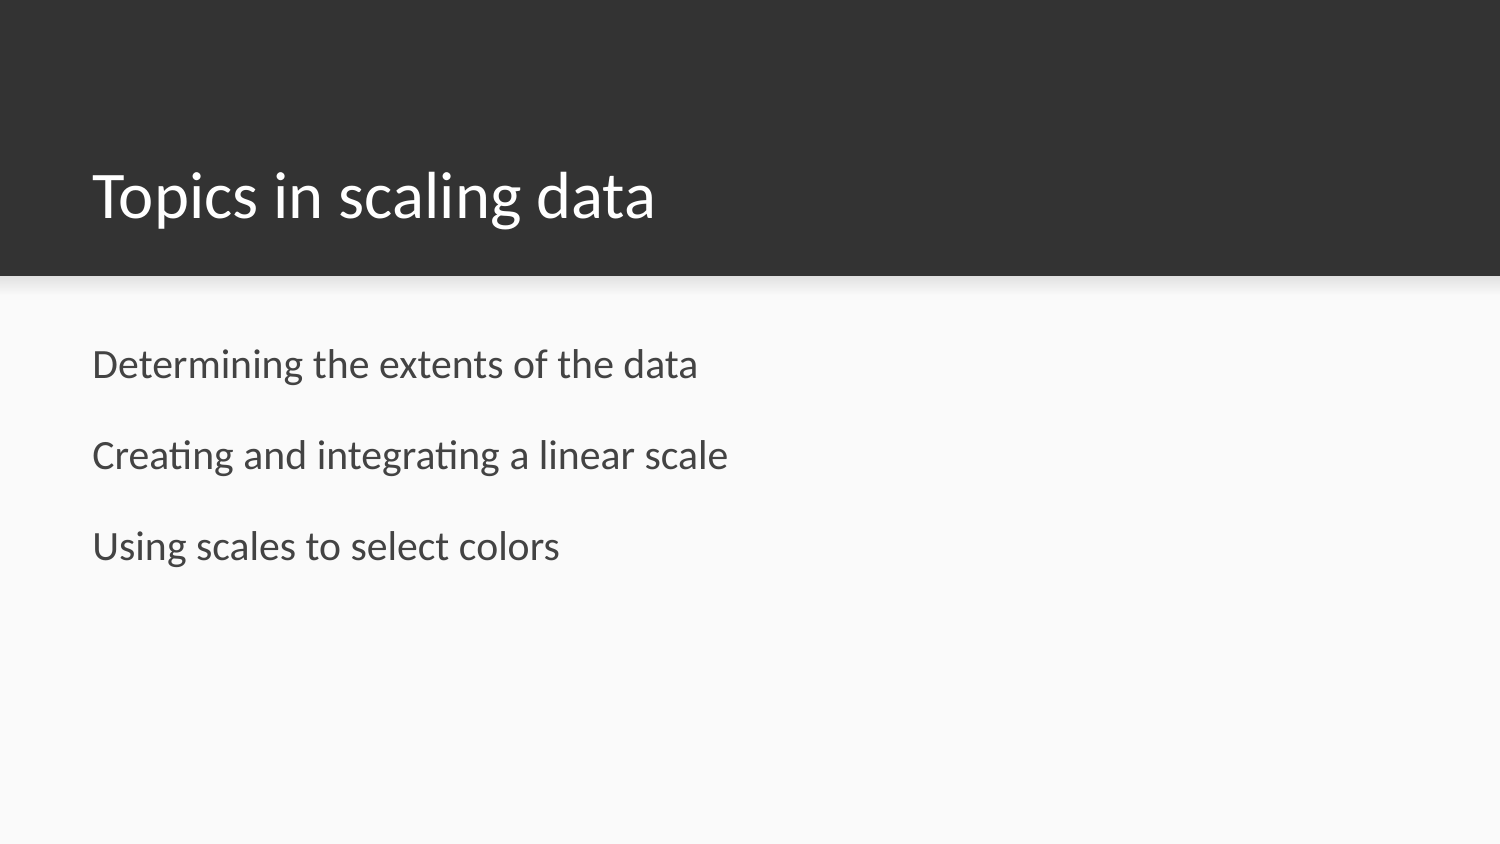

# Topics in scaling data
Determining the extents of the data
Creating and integrating a linear scale
Using scales to select colors